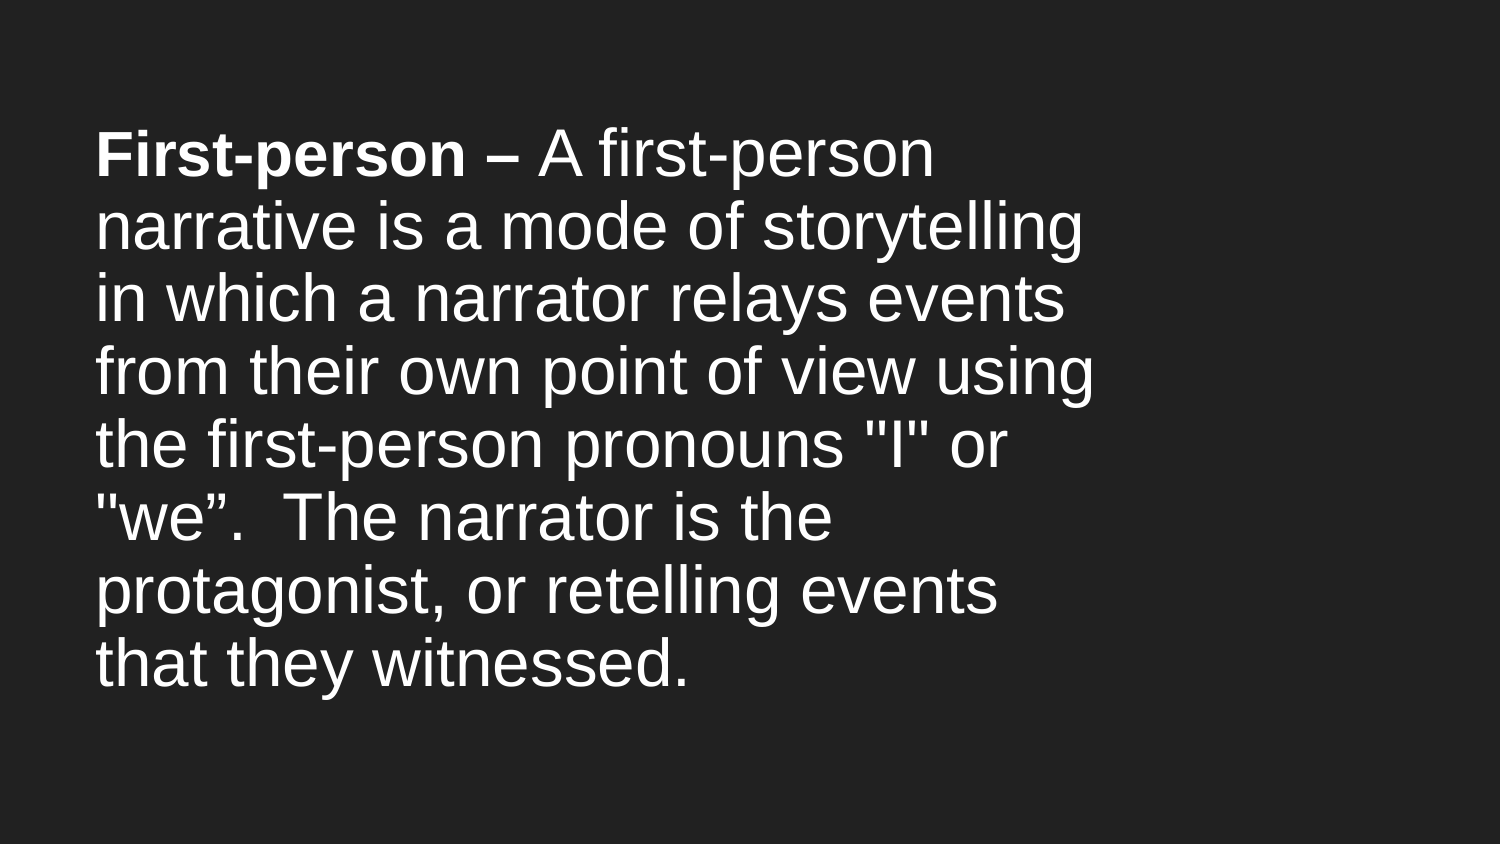

# First-person – A first-person narrative is a mode of storytelling in which a narrator relays events from their own point of view using the first-person pronouns "I" or "we”.  The narrator is the protagonist, or retelling events that they witnessed.